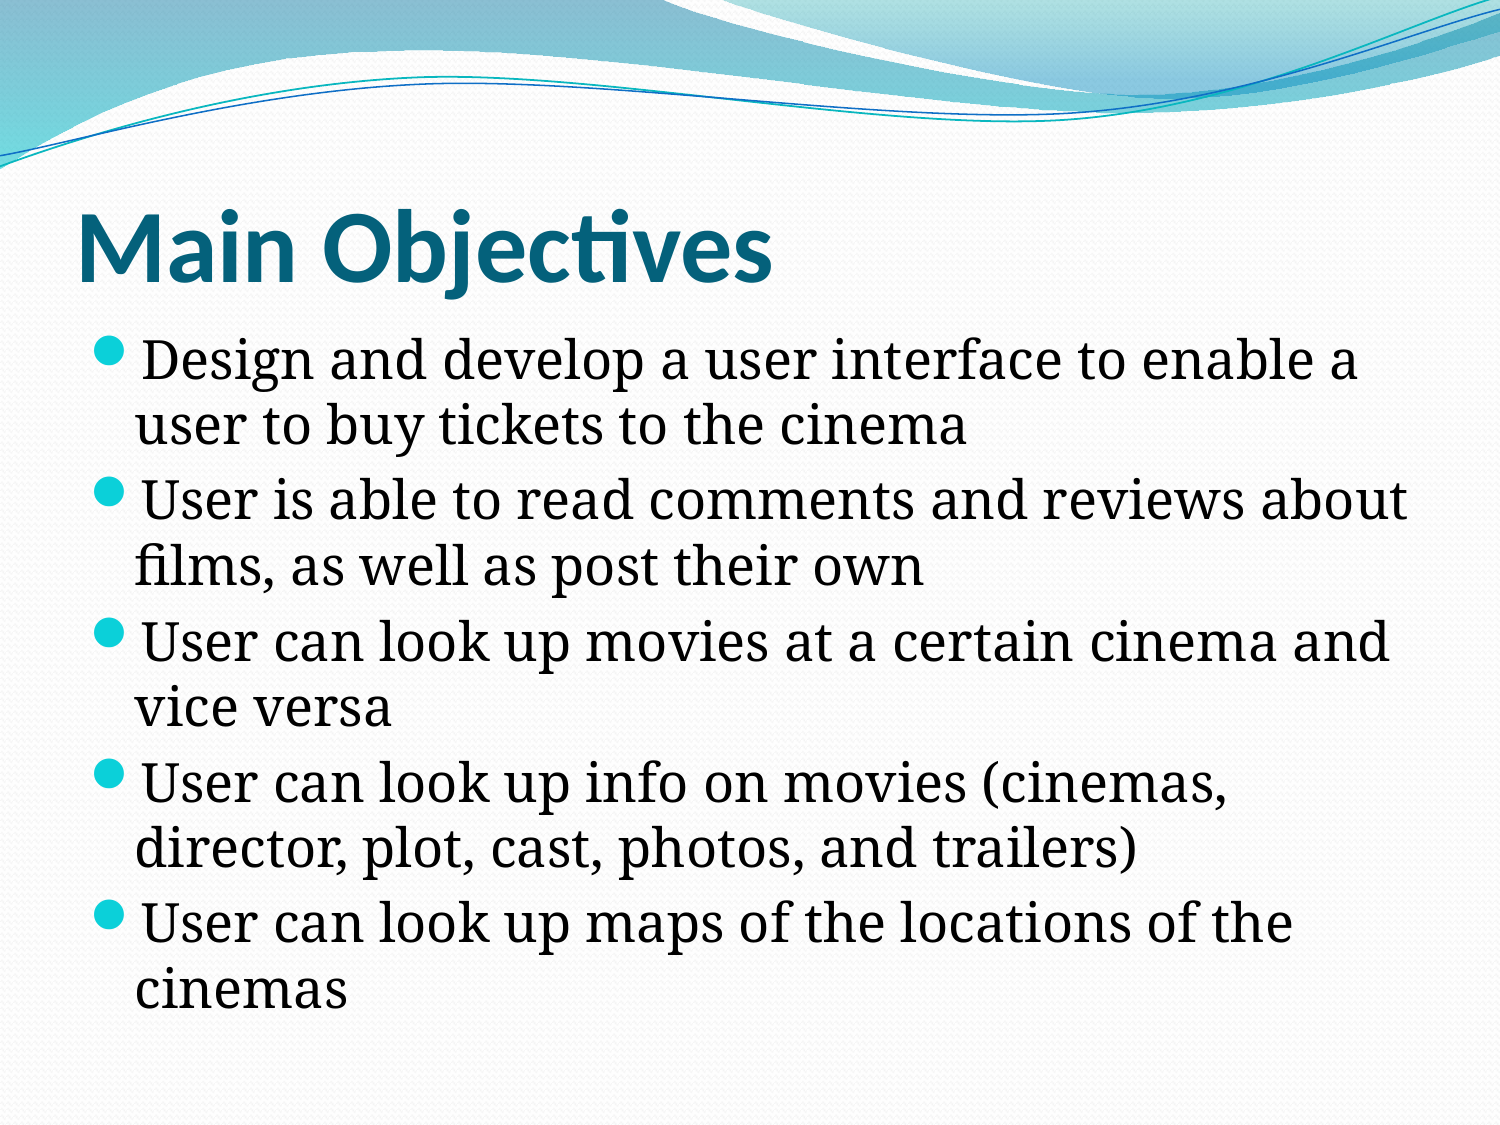

# Main Objectives
Design and develop a user interface to enable a user to buy tickets to the cinema
User is able to read comments and reviews about films, as well as post their own
User can look up movies at a certain cinema and vice versa
User can look up info on movies (cinemas, director, plot, cast, photos, and trailers)
User can look up maps of the locations of the cinemas